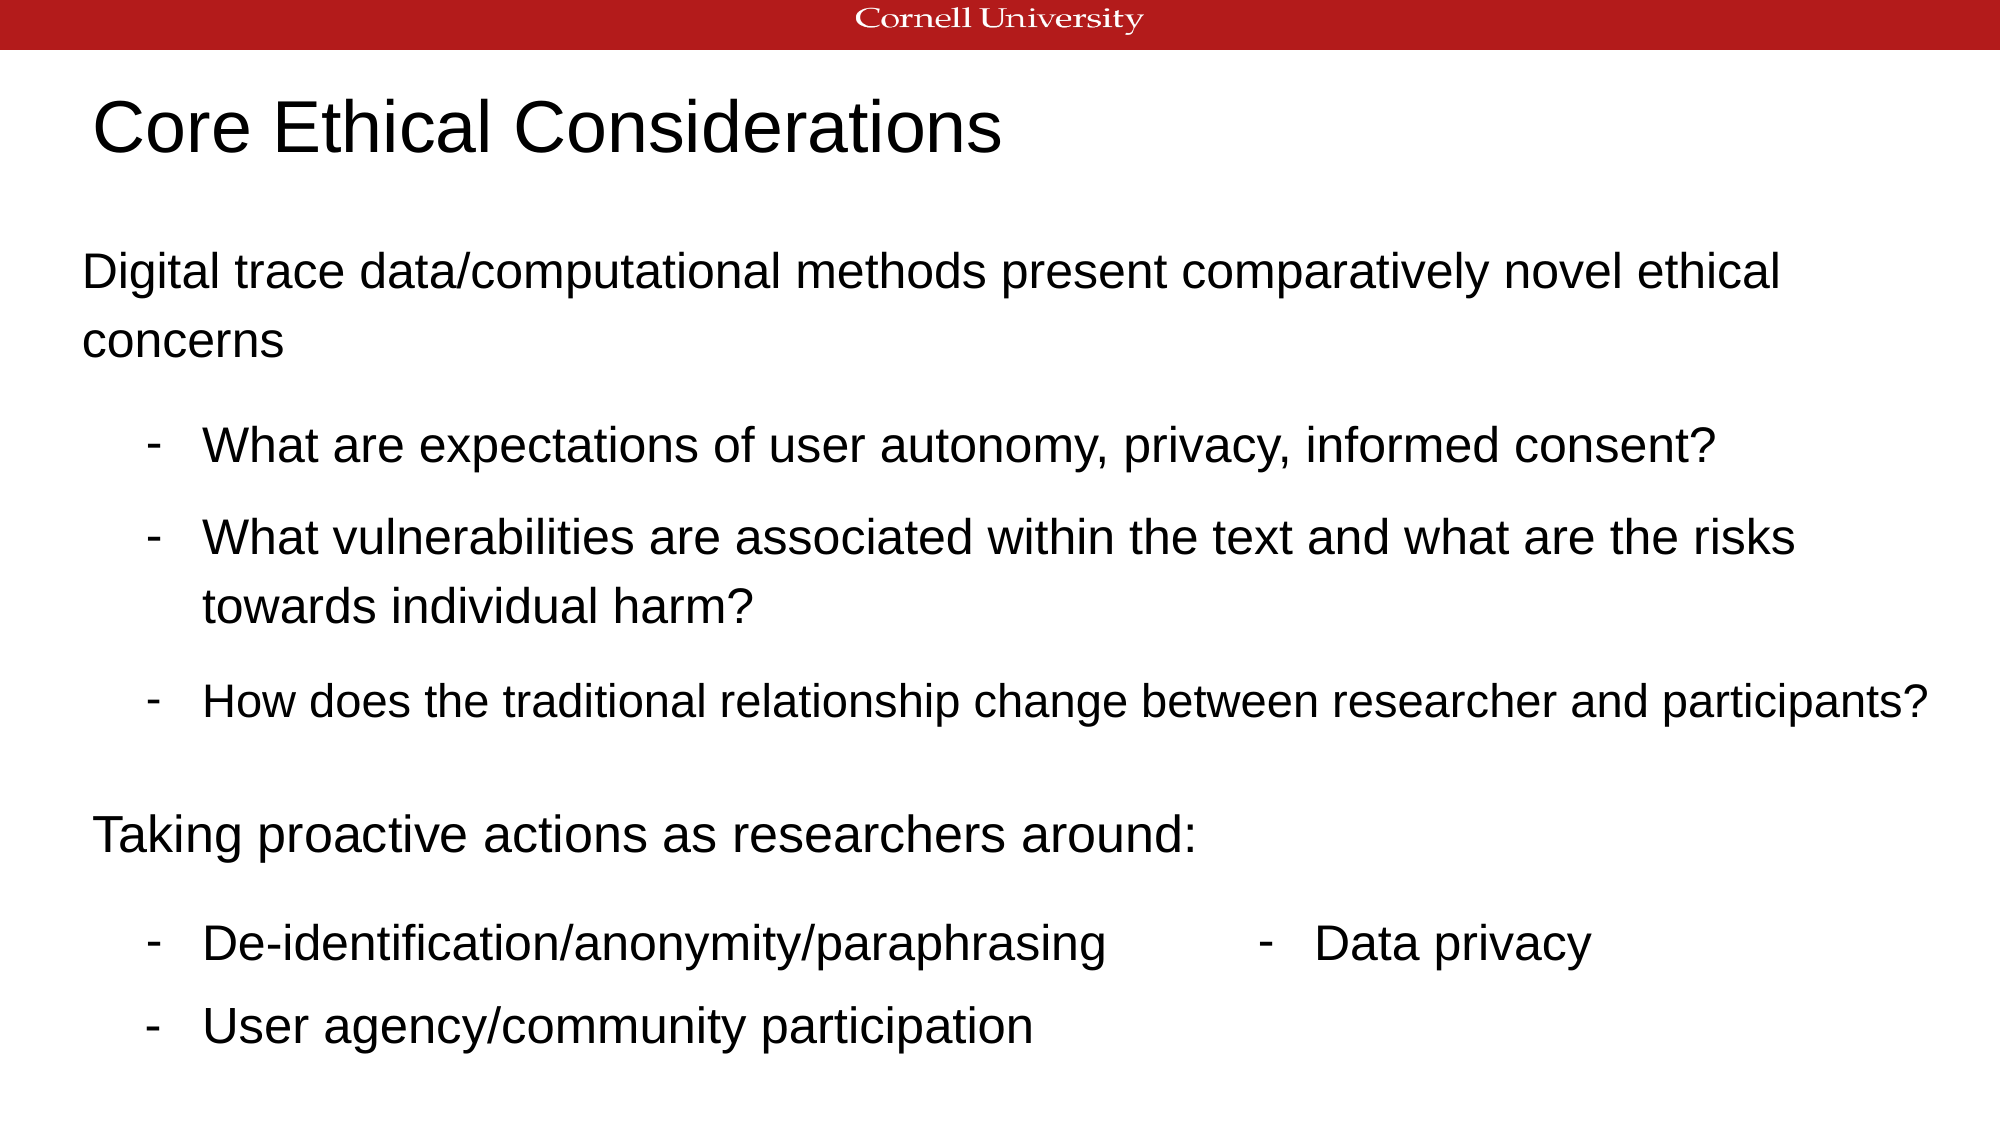

# Core Ethical Considerations

Digital trace data/computational methods present comparatively novel ethical concerns
What are expectations of user autonomy, privacy, informed consent?
What vulnerabilities are associated within the text and what are the risks towards individual harm?
How does the traditional relationship change between researcher and participants?
Taking proactive actions as researchers around:
De-identification/anonymity/paraphrasing
Data privacy
User agency/community participation